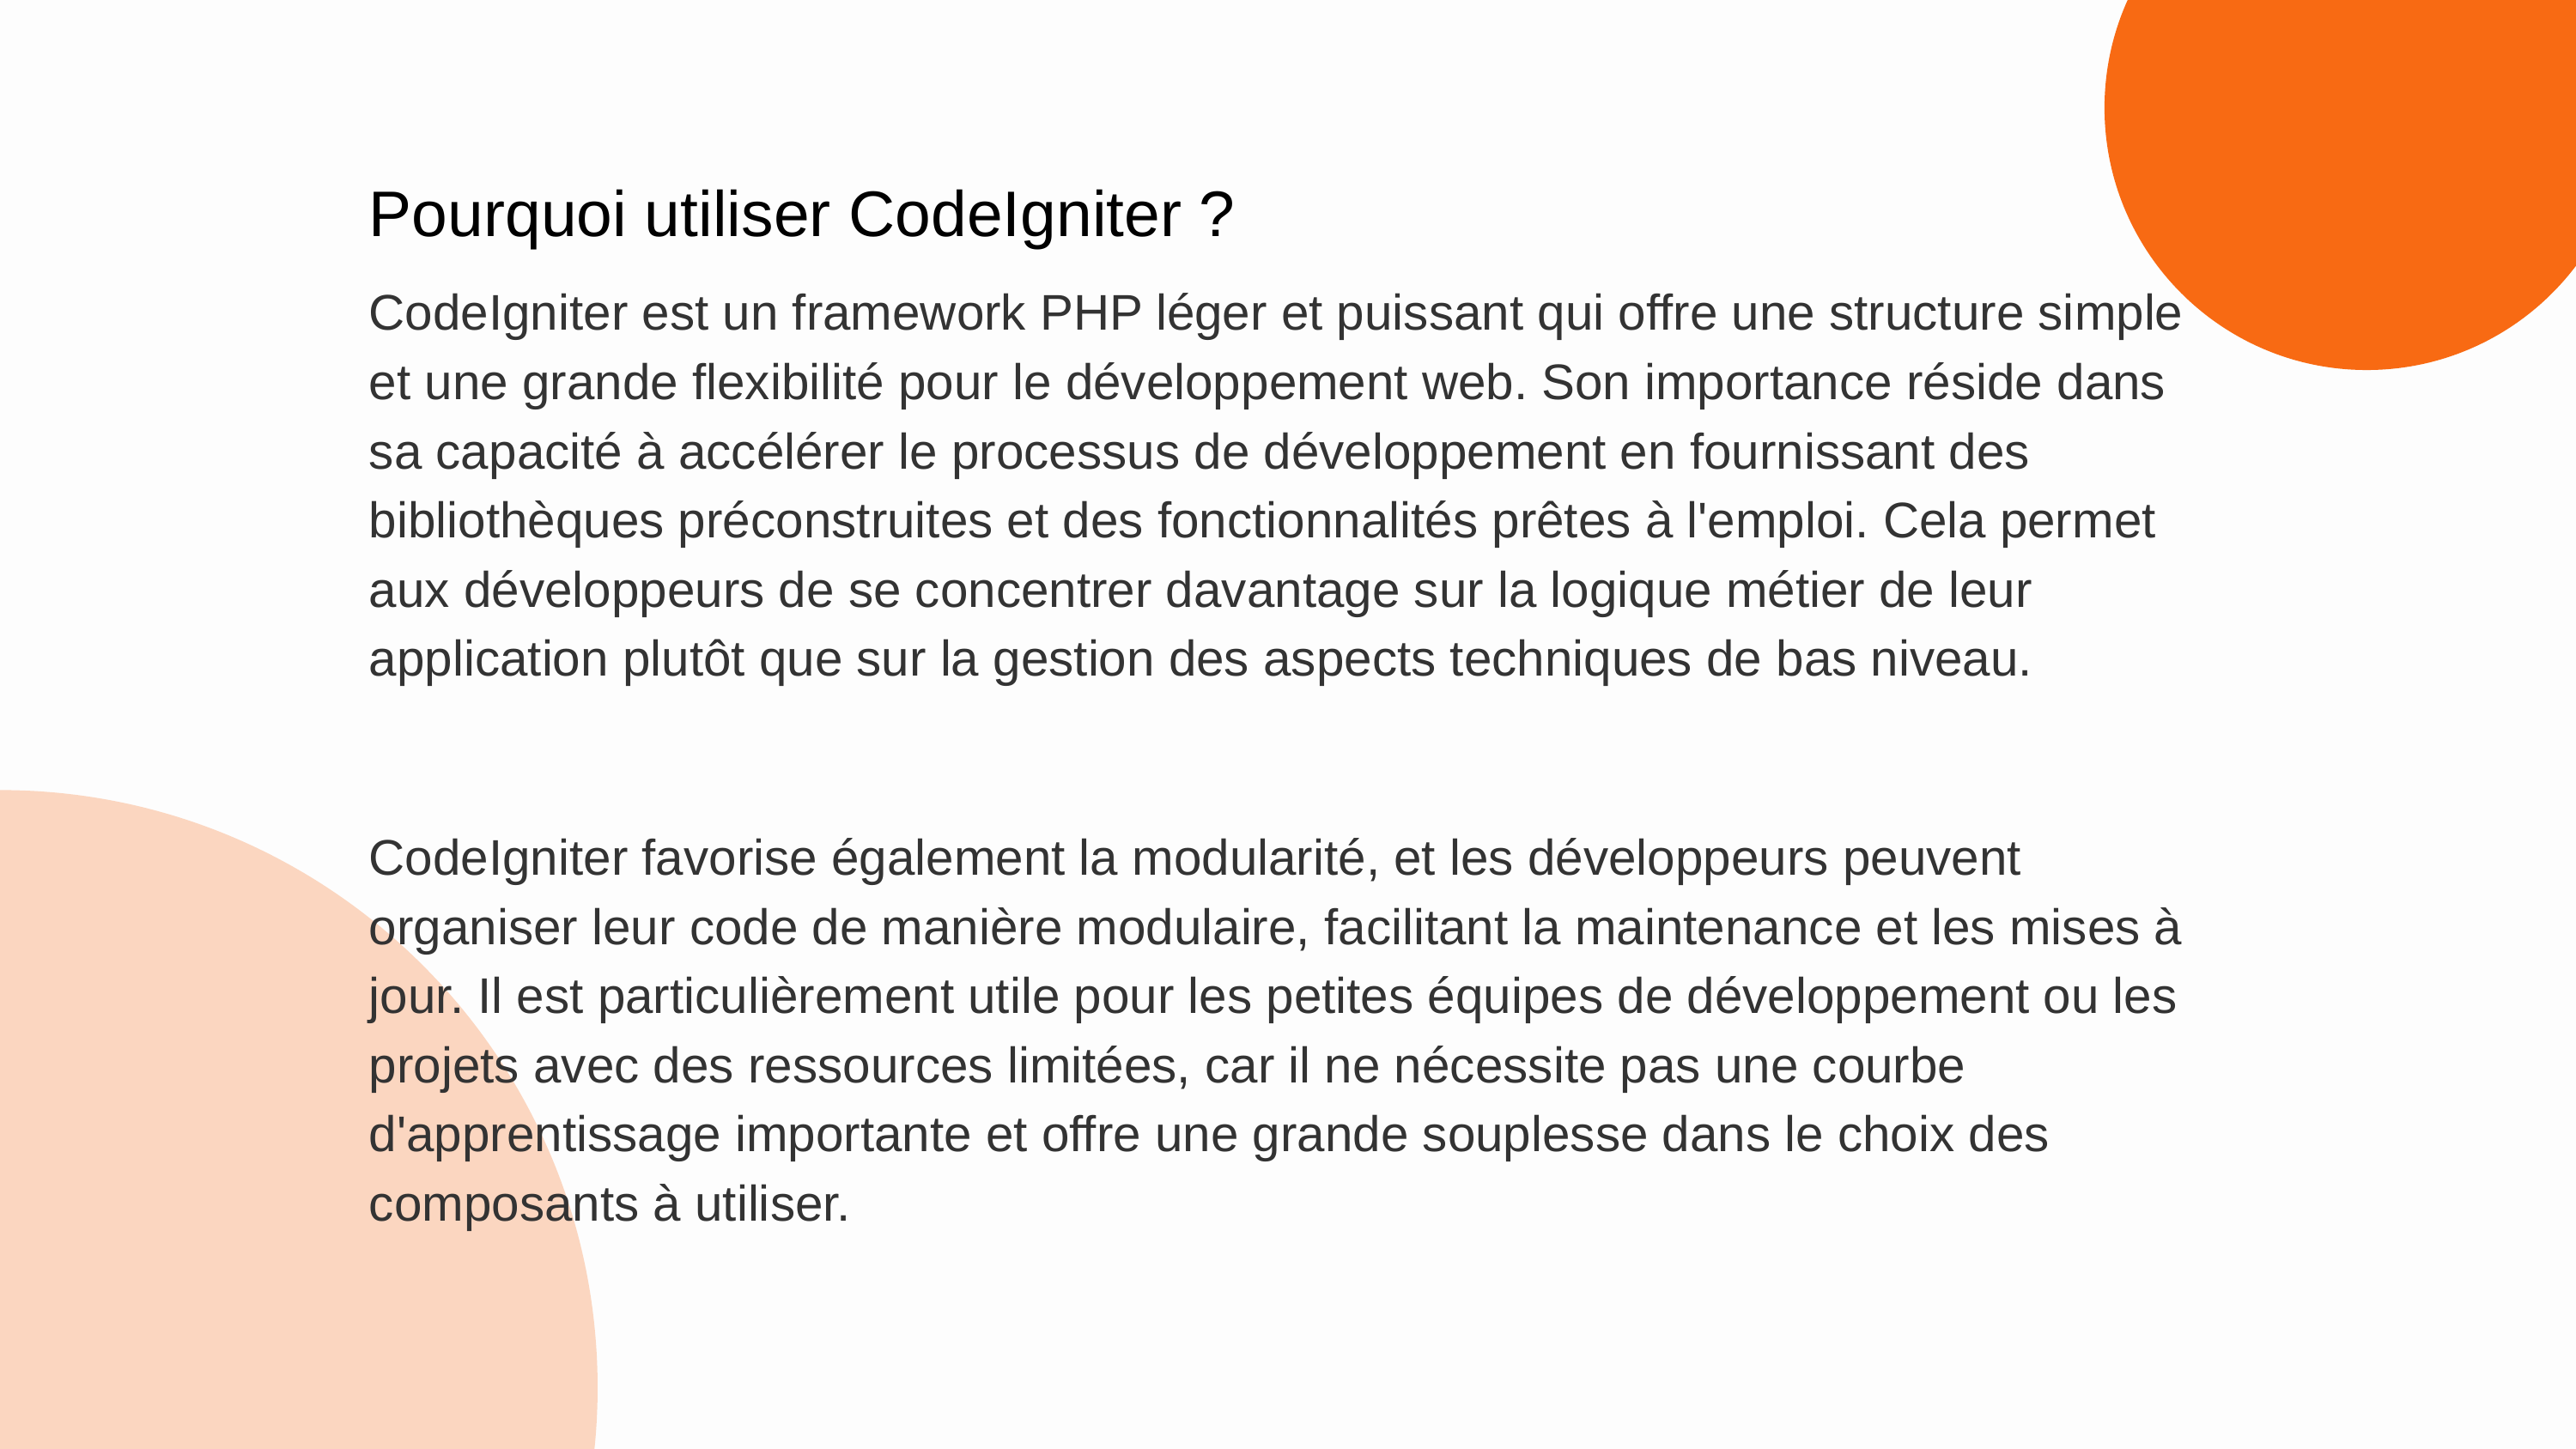

Pourquoi utiliser CodeIgniter ?
CodeIgniter est un framework PHP léger et puissant qui offre une structure simple et une grande flexibilité pour le développement web. Son importance réside dans sa capacité à accélérer le processus de développement en fournissant des bibliothèques préconstruites et des fonctionnalités prêtes à l'emploi. Cela permet aux développeurs de se concentrer davantage sur la logique métier de leur application plutôt que sur la gestion des aspects techniques de bas niveau.

CodeIgniter favorise également la modularité, et les développeurs peuvent organiser leur code de manière modulaire, facilitant la maintenance et les mises à jour. Il est particulièrement utile pour les petites équipes de développement ou les projets avec des ressources limitées, car il ne nécessite pas une courbe d'apprentissage importante et offre une grande souplesse dans le choix des composants à utiliser.